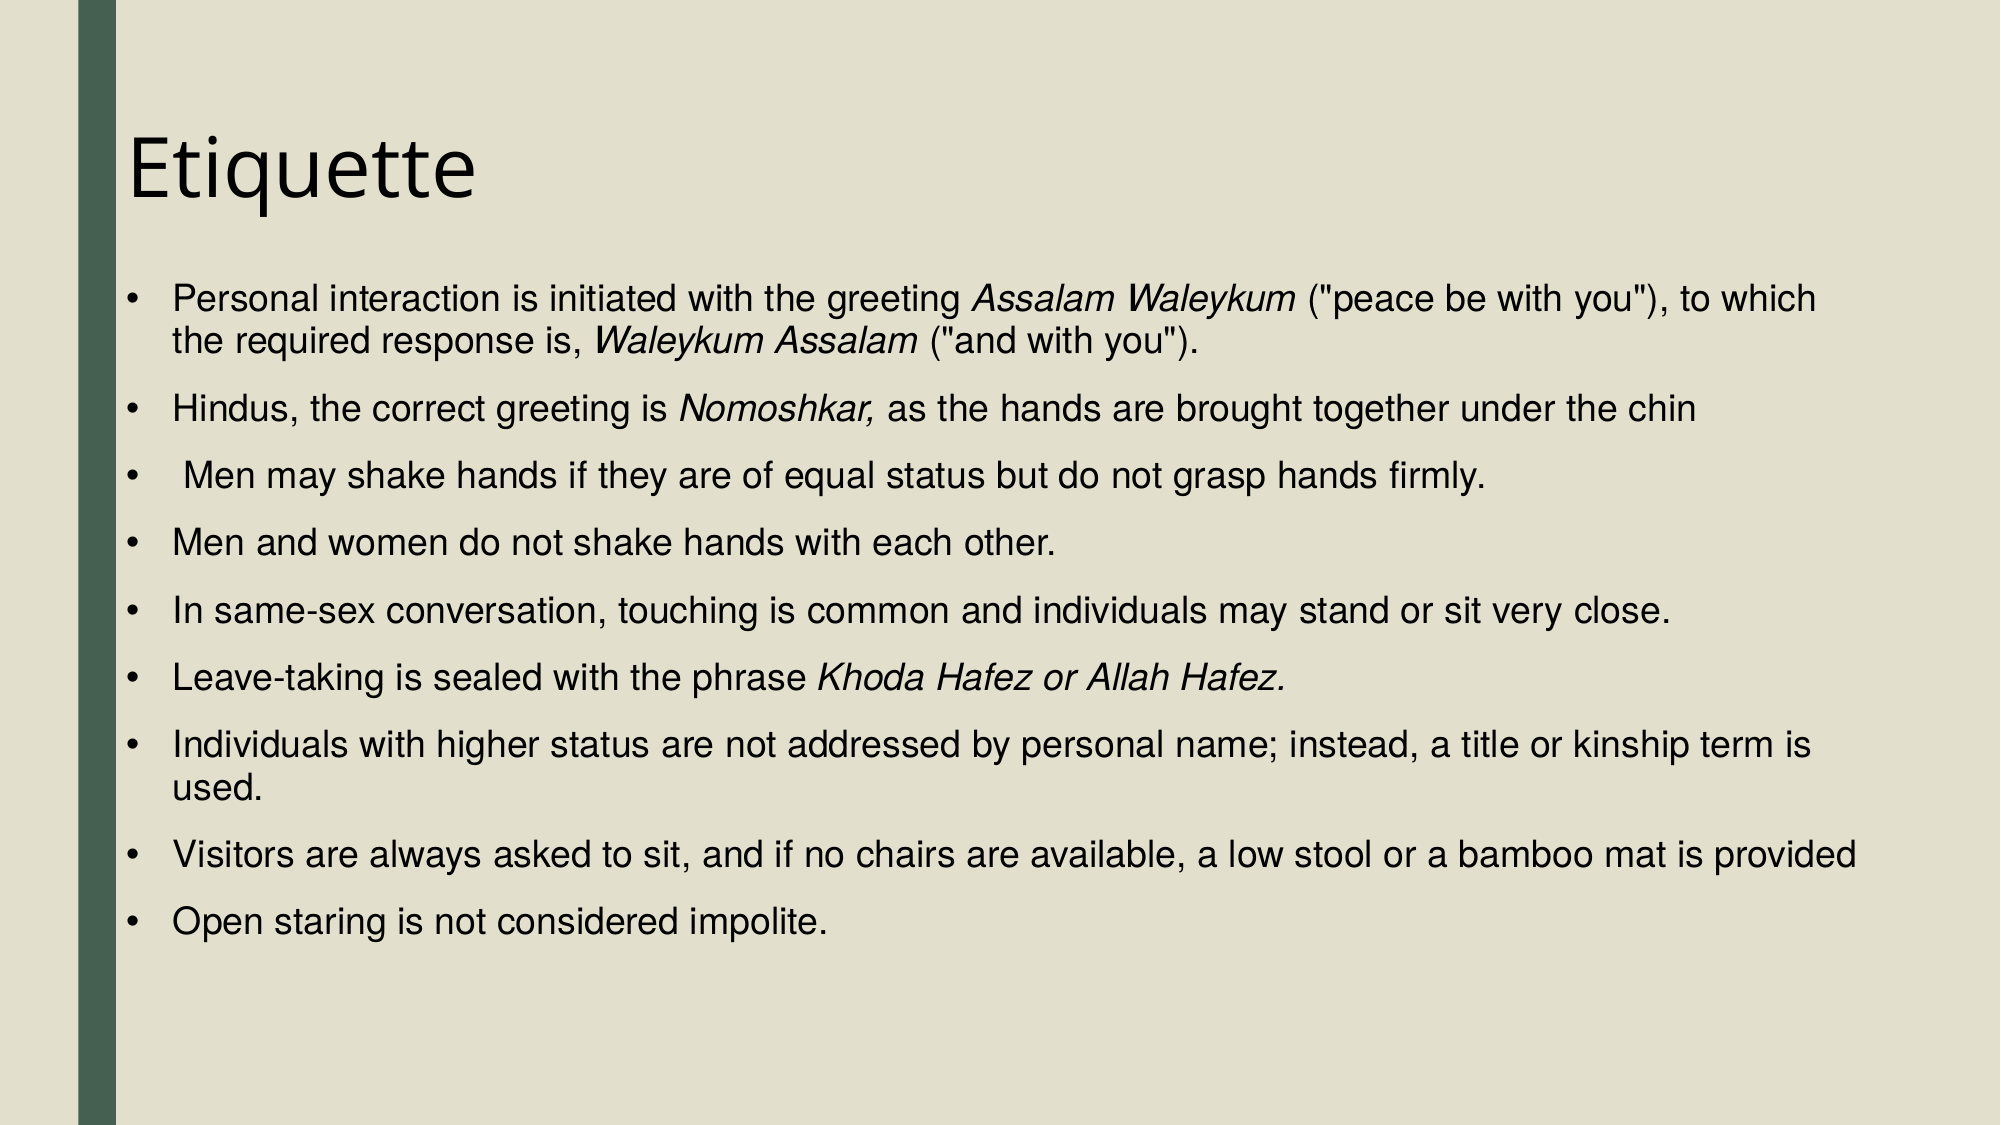

# Etiquette
Personal interaction is initiated with the greeting Assalam Waleykum ("peace be with you"), to which the required response is, Waleykum Assalam ("and with you").
Hindus, the correct greeting is Nomoshkar, as the hands are brought together under the chin
 Men may shake hands if they are of equal status but do not grasp hands firmly.
Men and women do not shake hands with each other.
In same-sex conversation, touching is common and individuals may stand or sit very close.
Leave-taking is sealed with the phrase Khoda Hafez or Allah Hafez.
Individuals with higher status are not addressed by personal name; instead, a title or kinship term is used.
Visitors are always asked to sit, and if no chairs are available, a low stool or a bamboo mat is provided
Open staring is not considered impolite.